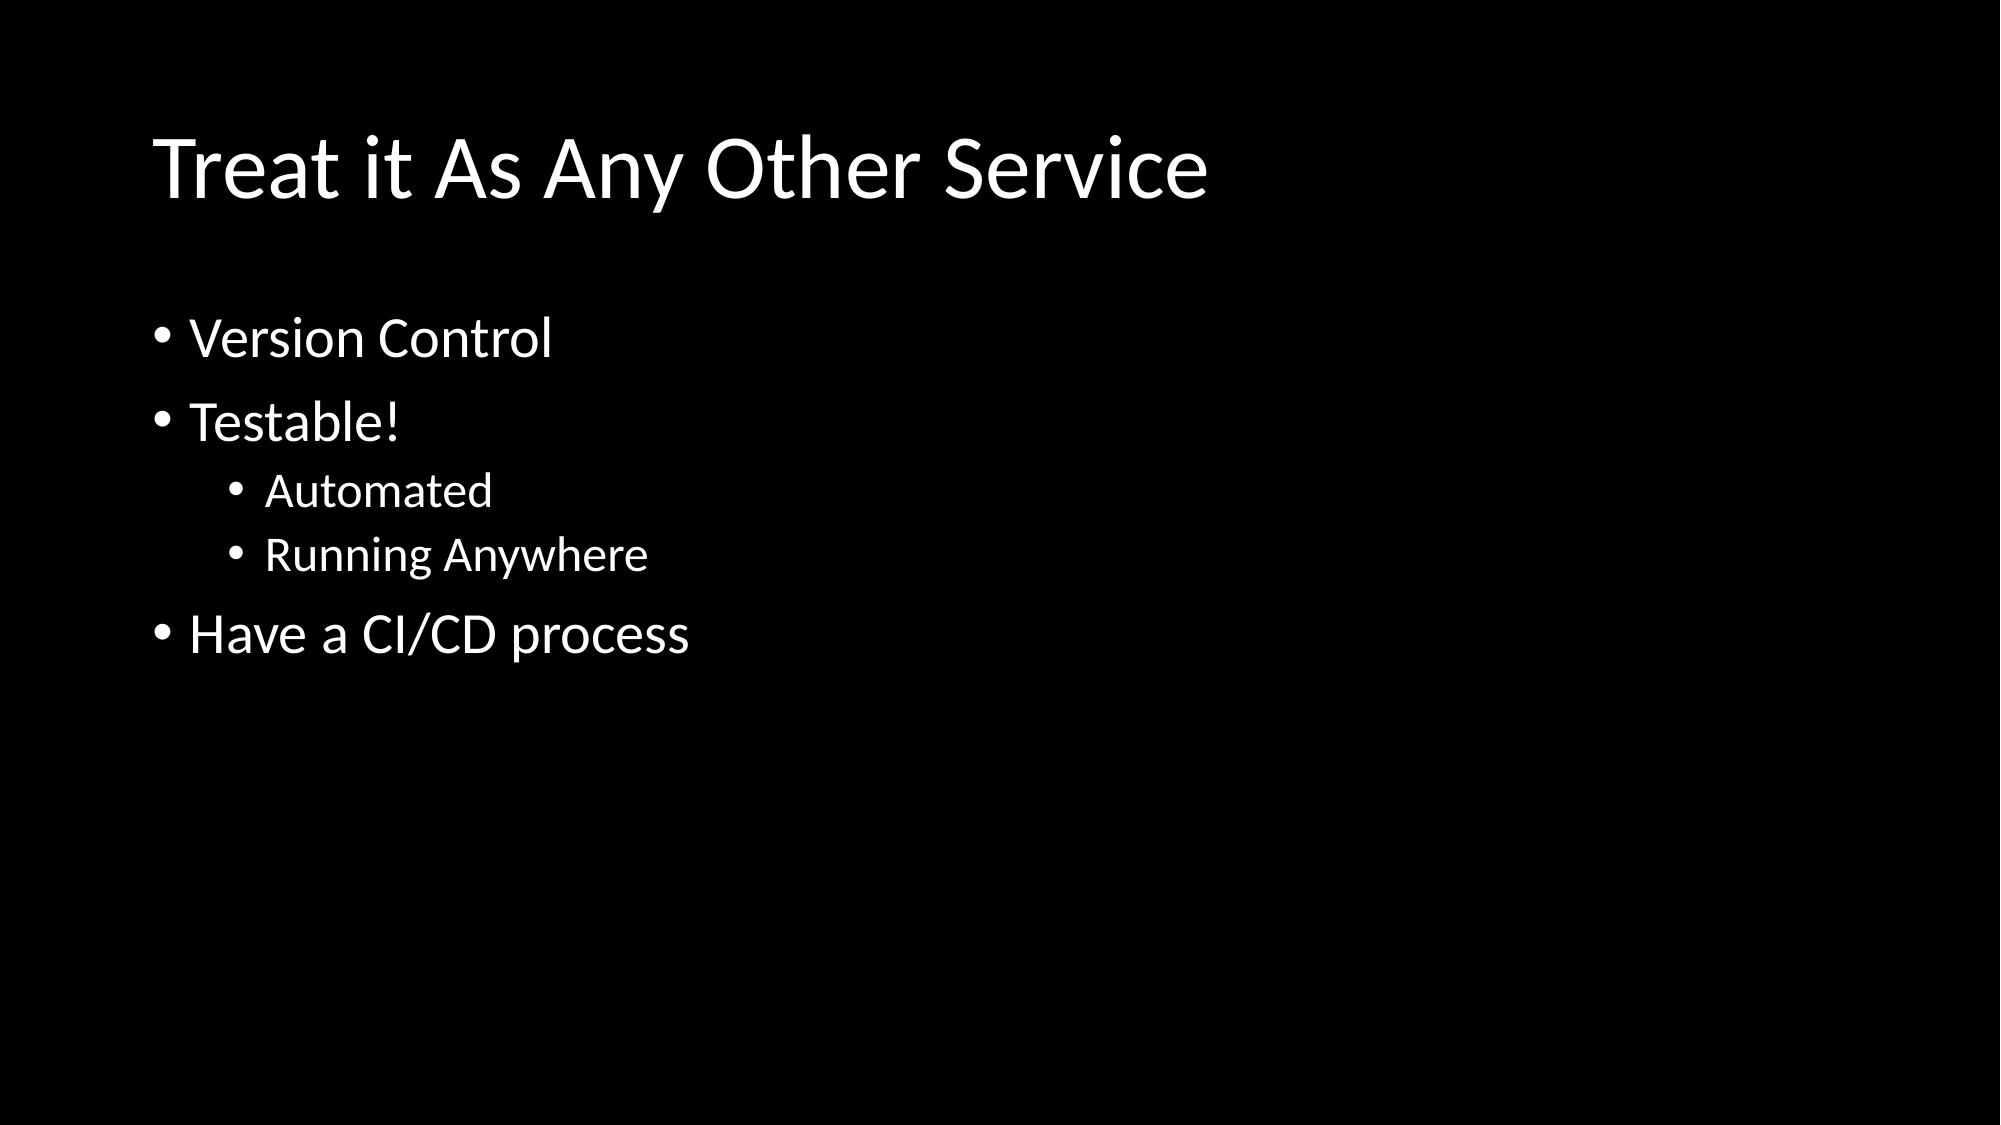

# Treat it As Any Other Service
Version Control
Testable!
Automated
Running Anywhere
Have a CI/CD process